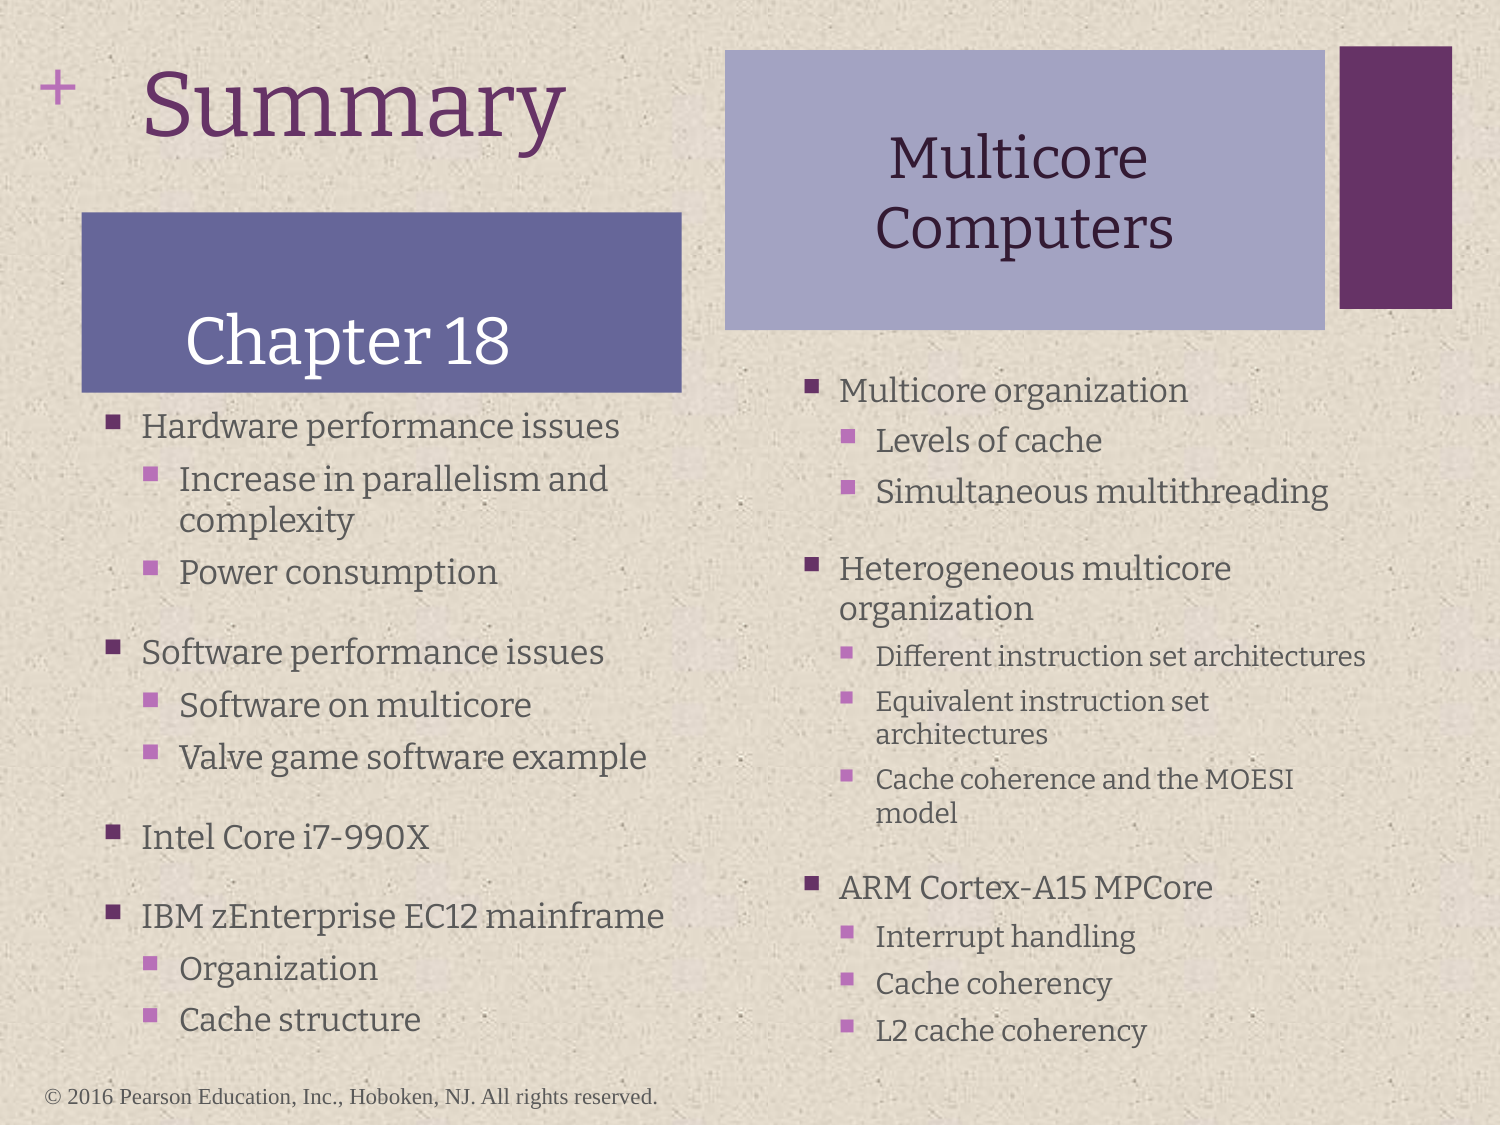

# Summary
Multicore
Computers

Chapter 18

Multicore organization
Levels of cache
Simultaneous multithreading
Heterogeneous multicore organization
Different instruction set architectures
Equivalent instruction set architectures
Cache coherence and the MOESI model
ARM Cortex-A15 MPCore
Interrupt handling
Cache coherency
L2 cache coherency

Hardware performance issues
Increase in parallelism and complexity
Power consumption
Software performance issues
Software on multicore
Valve game software example
Intel Core i7-990X
IBM zEnterprise EC12 mainframe
Organization
Cache structure
© 2016 Pearson Education, Inc., Hoboken, NJ. All rights reserved.